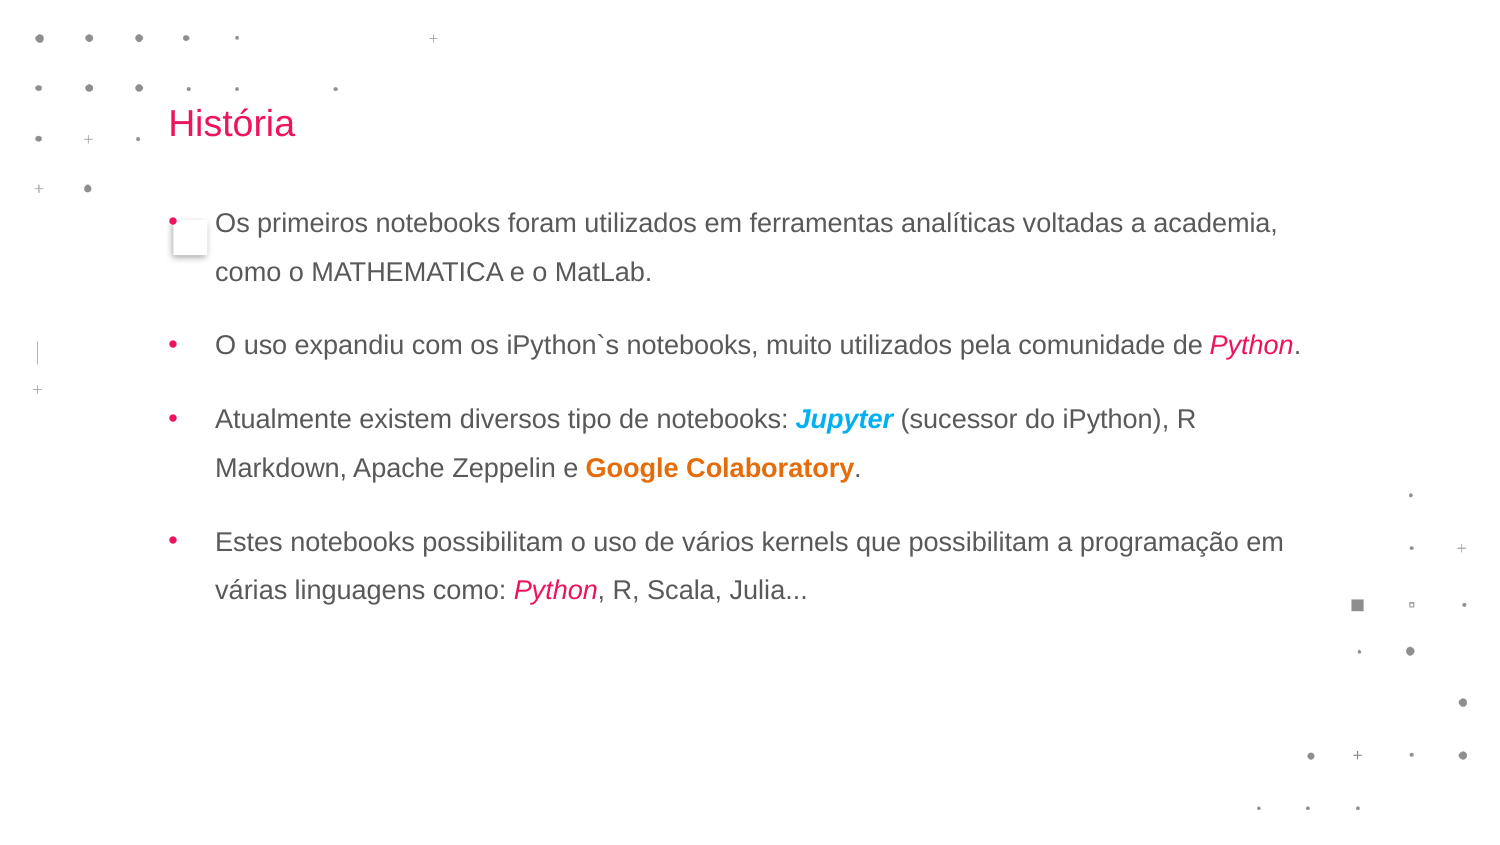

História
Os primeiros notebooks foram utilizados em ferramentas analíticas voltadas a academia, como o MATHEMATICA e o MatLab.
O uso expandiu com os iPython`s notebooks, muito utilizados pela comunidade de Python.
Atualmente existem diversos tipo de notebooks: Jupyter (sucessor do iPython), R Markdown, Apache Zeppelin e Google Colaboratory.
Estes notebooks possibilitam o uso de vários kernels que possibilitam a programação em várias linguagens como: Python, R, Scala, Julia...